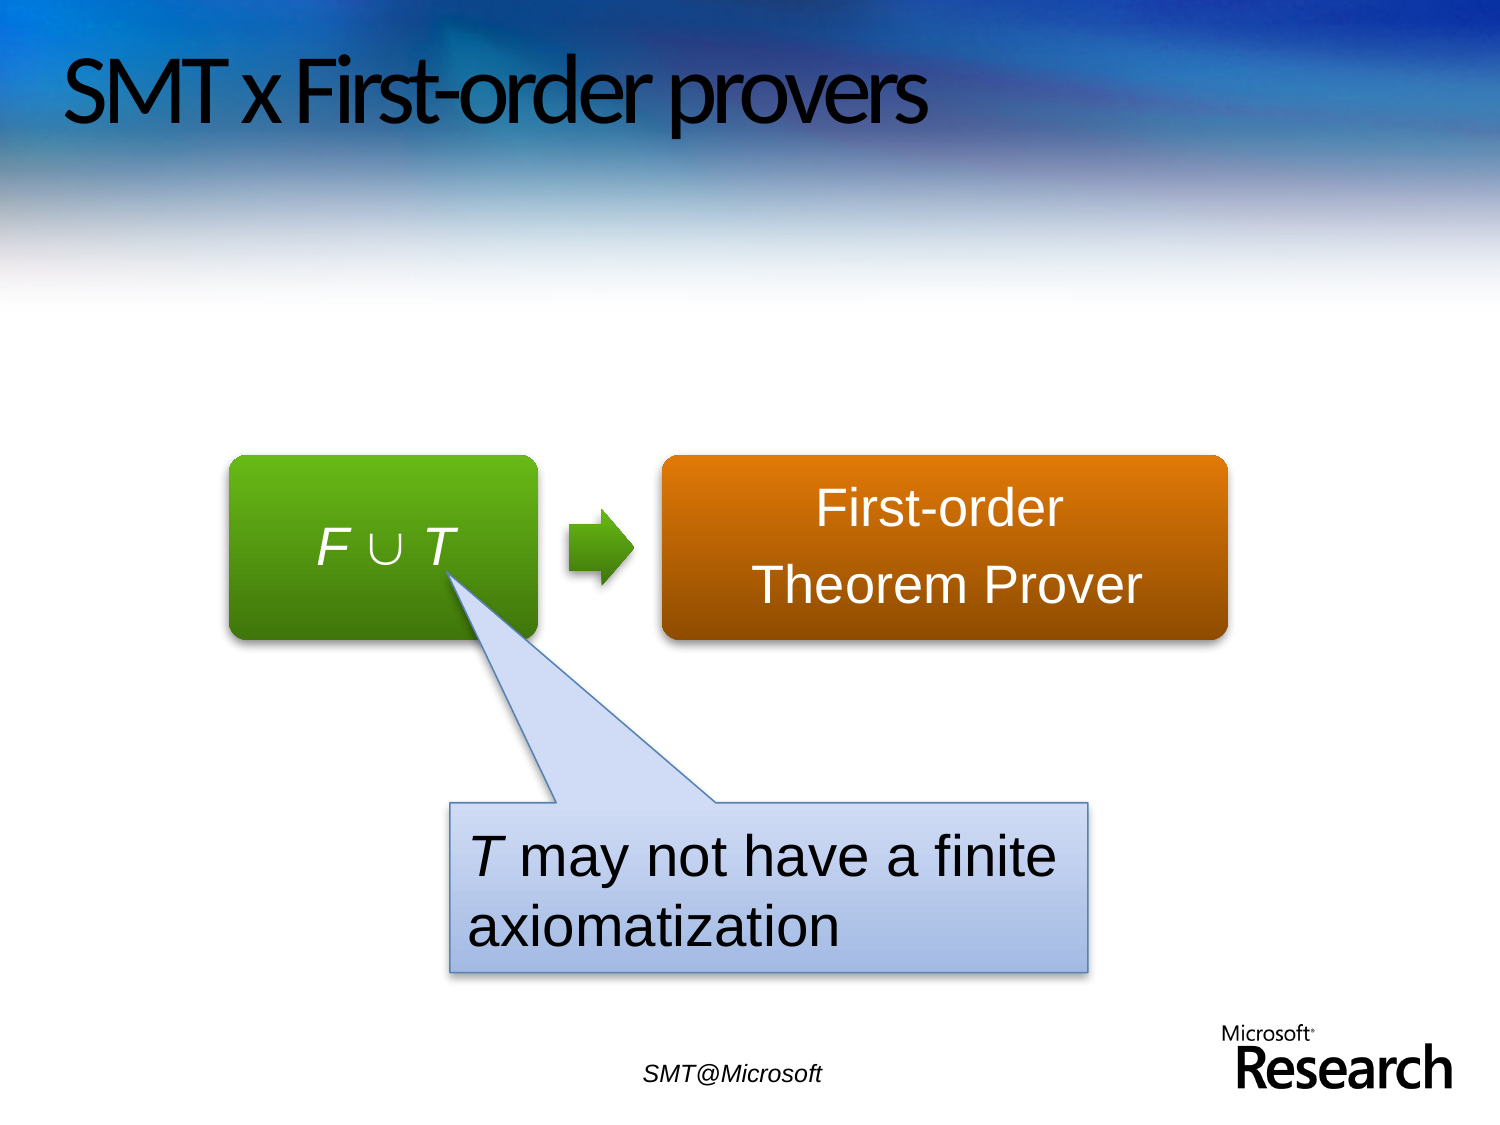

# SMT x First-order provers
F ∪ T

First-order
Theorem Prover
T may not have a finite axiomatization
SMT@Microsoft